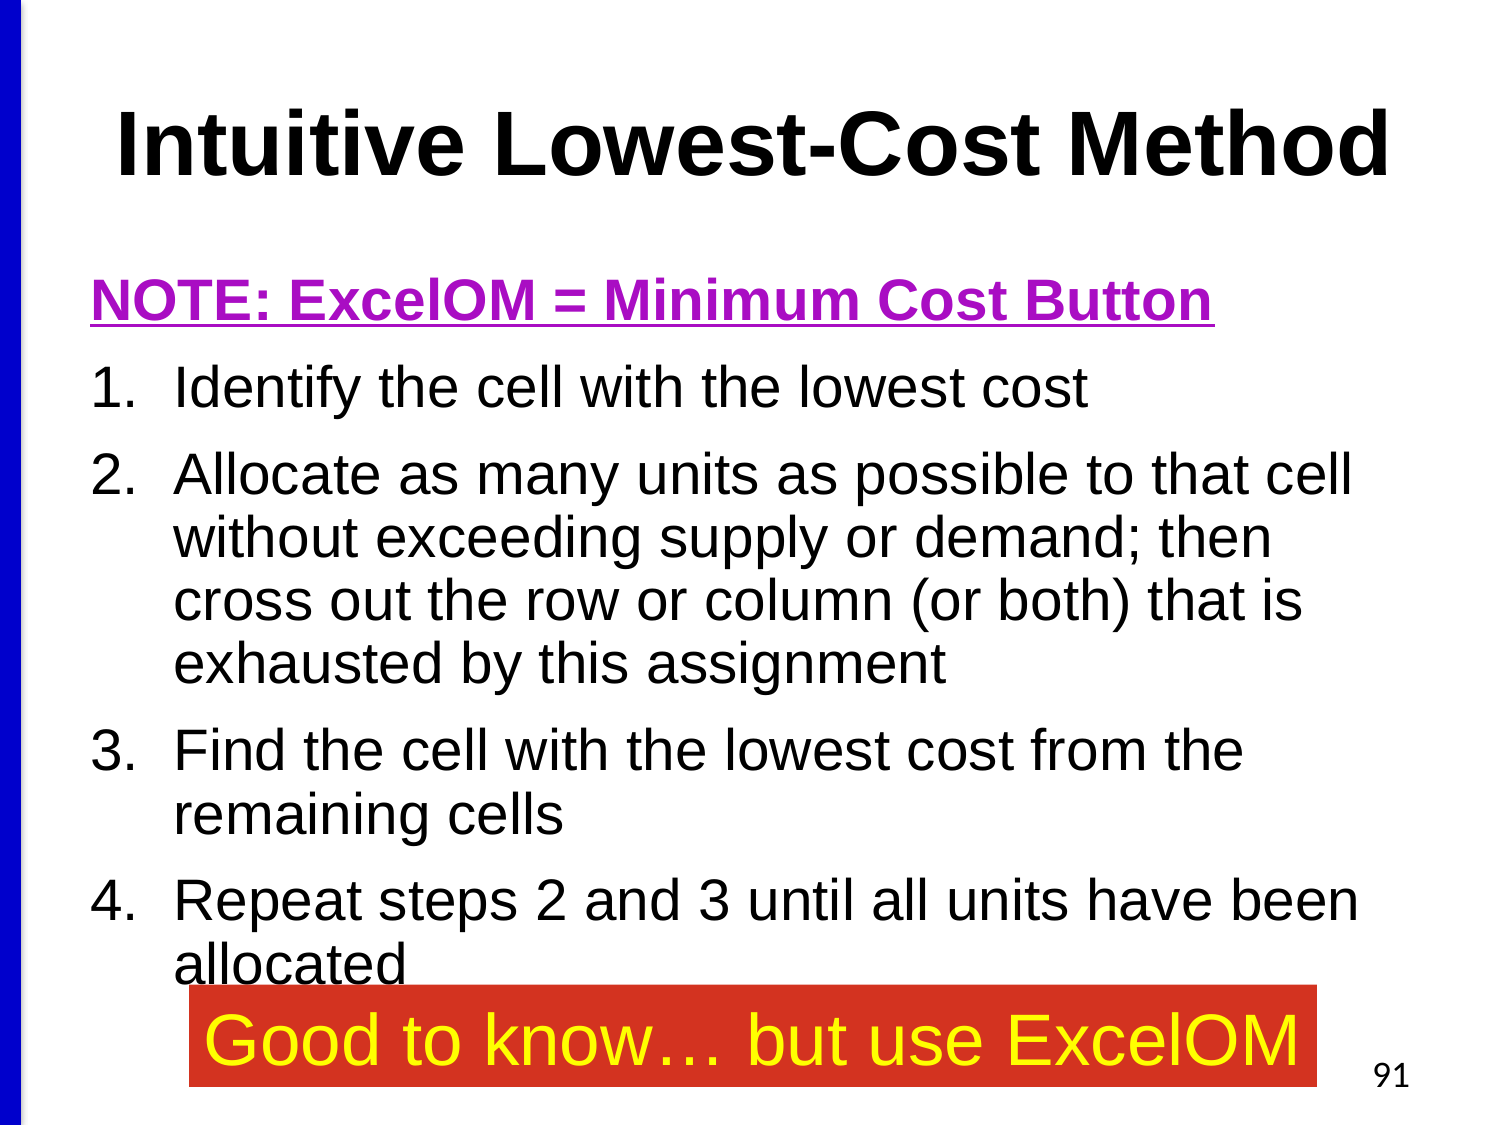

# Intuitive Lowest-Cost Method
NOTE: ExcelOM = Minimum Cost Button
Identify the cell with the lowest cost
Allocate as many units as possible to that cell without exceeding supply or demand; then cross out the row or column (or both) that is exhausted by this assignment
Find the cell with the lowest cost from the remaining cells
Repeat steps 2 and 3 until all units have been allocated
Good to know… but use ExcelOM
91